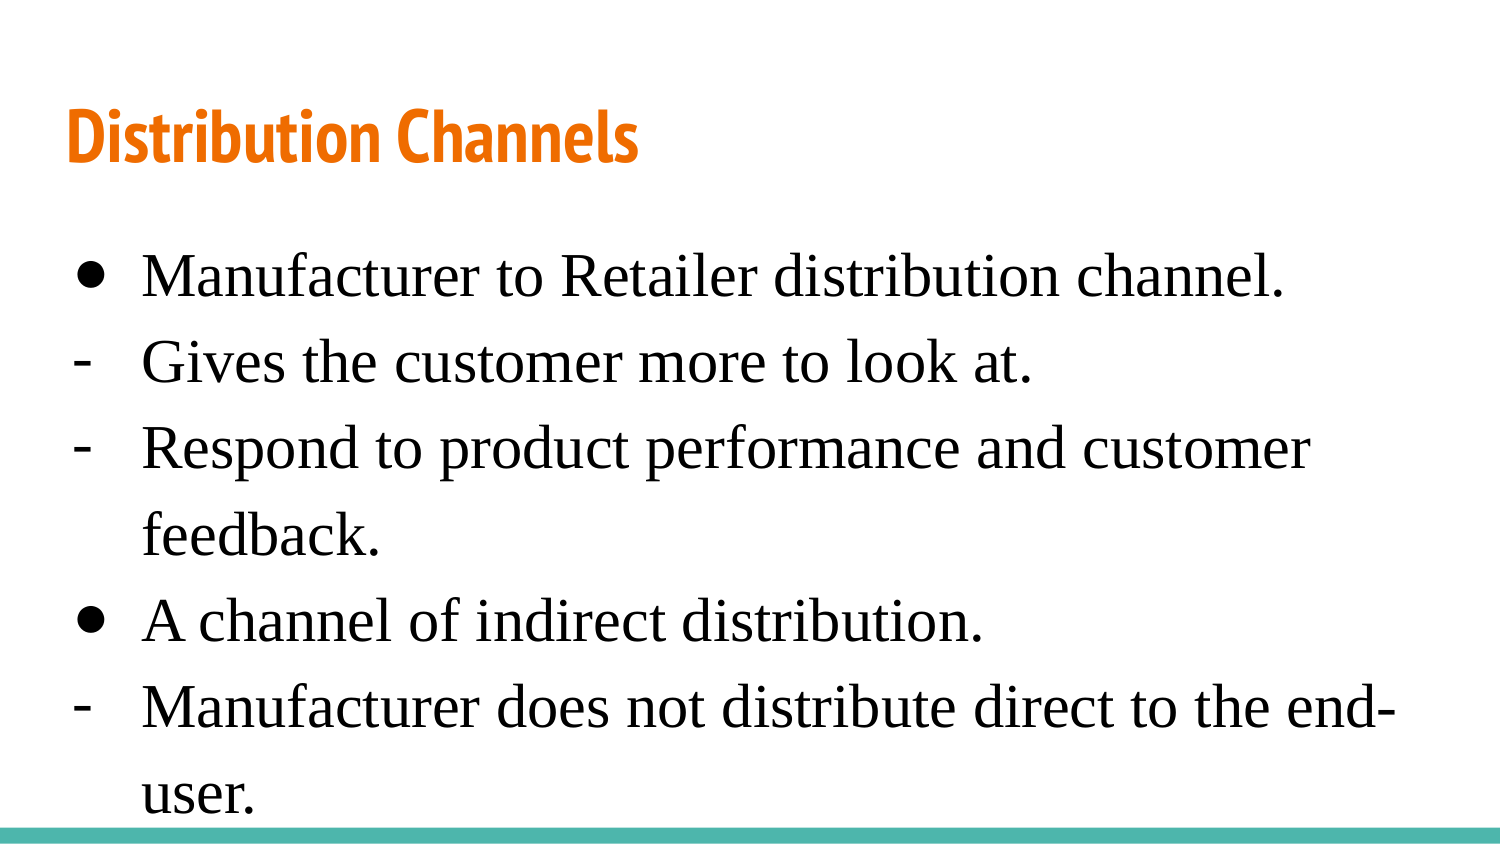

# Distribution Channels

Manufacturer to Retailer distribution channel.
Gives the customer more to look at.
Respond to product performance and customer feedback.
A channel of indirect distribution.
Manufacturer does not distribute direct to the end-user.